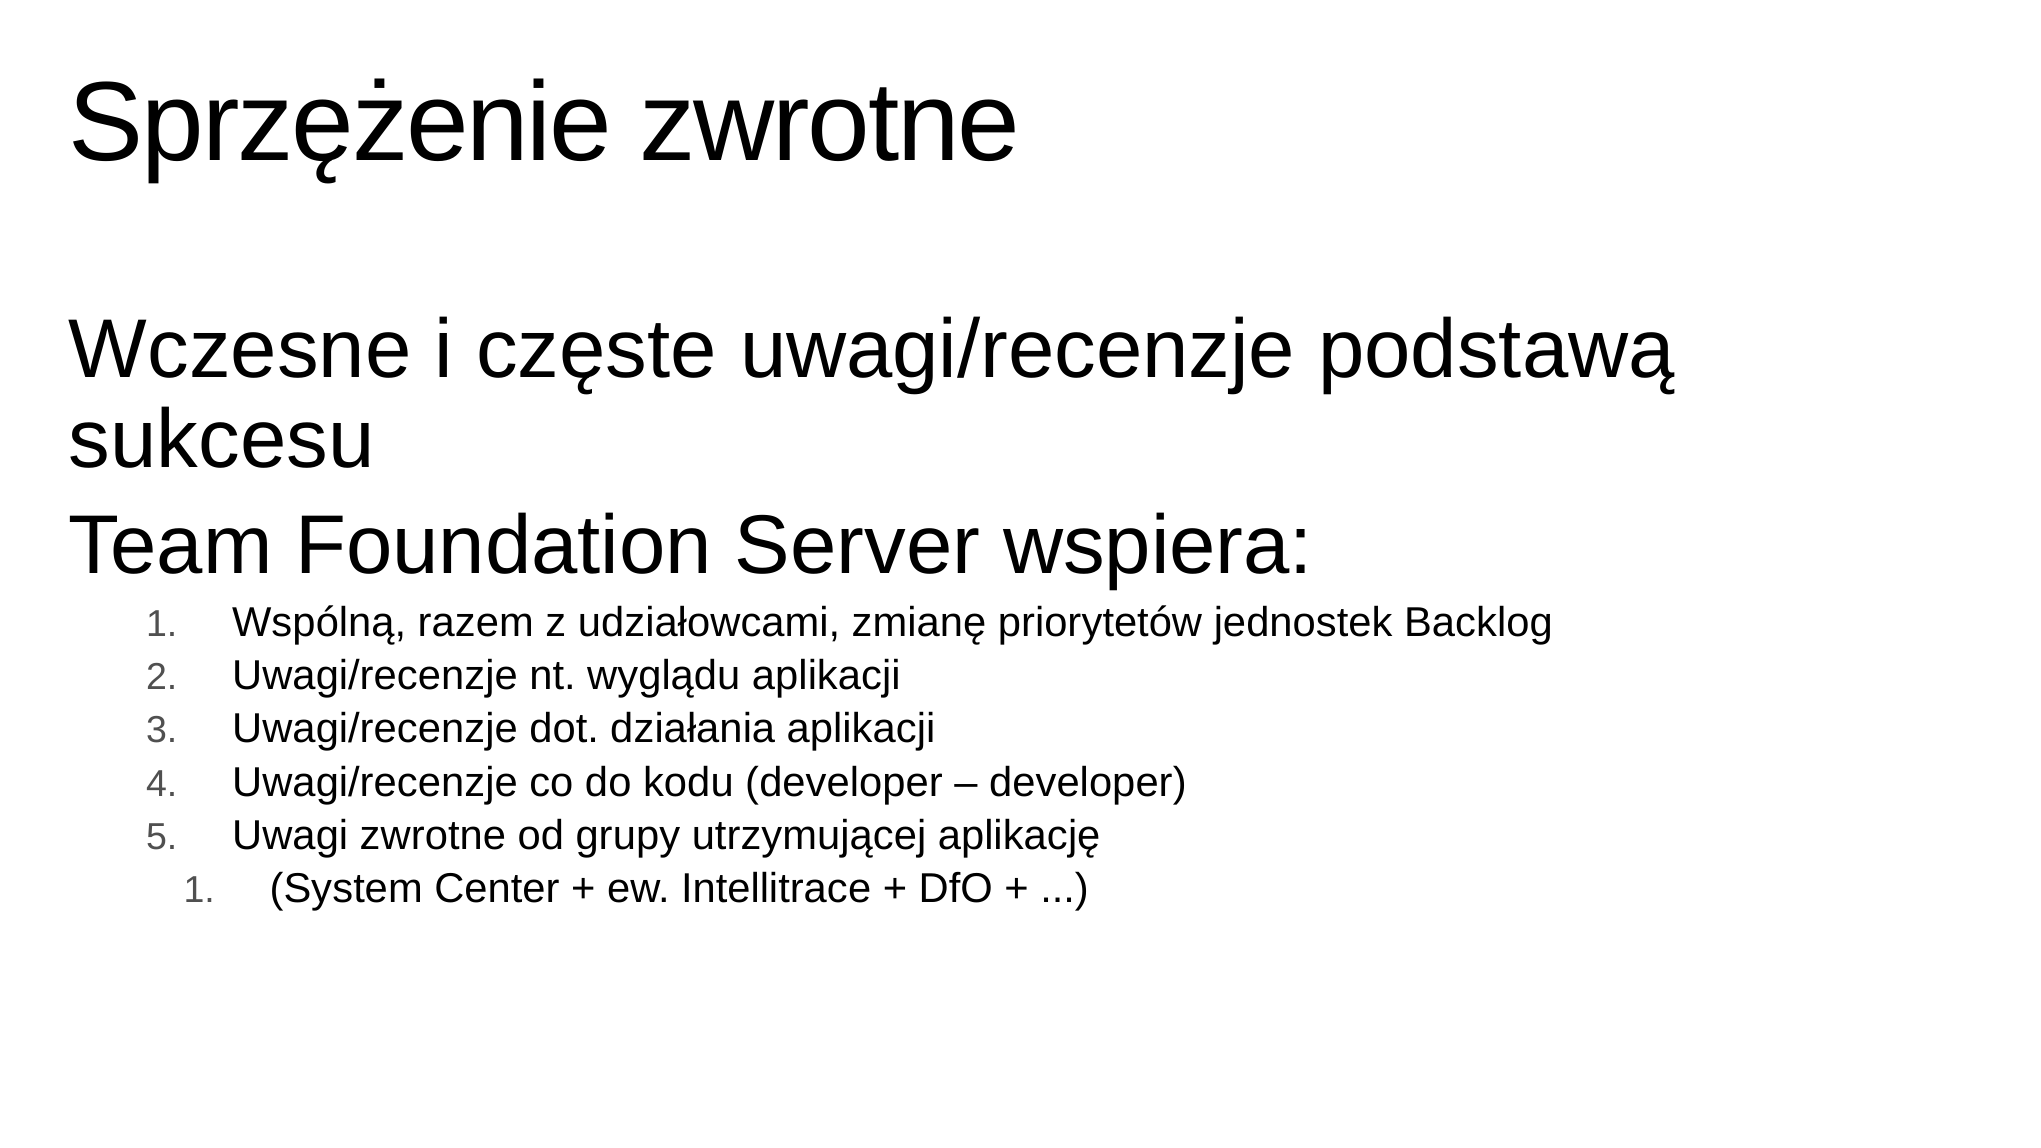

# Sprzężenie zwrotne
Wczesne i częste uwagi/recenzje podstawą sukcesu
Team Foundation Server wspiera:
Wspólną, razem z udziałowcami, zmianę priorytetów jednostek Backlog
Uwagi/recenzje nt. wyglądu aplikacji
Uwagi/recenzje dot. działania aplikacji
Uwagi/recenzje co do kodu (developer – developer)
Uwagi zwrotne od grupy utrzymującej aplikację
(System Center + ew. Intellitrace + DfO + ...)